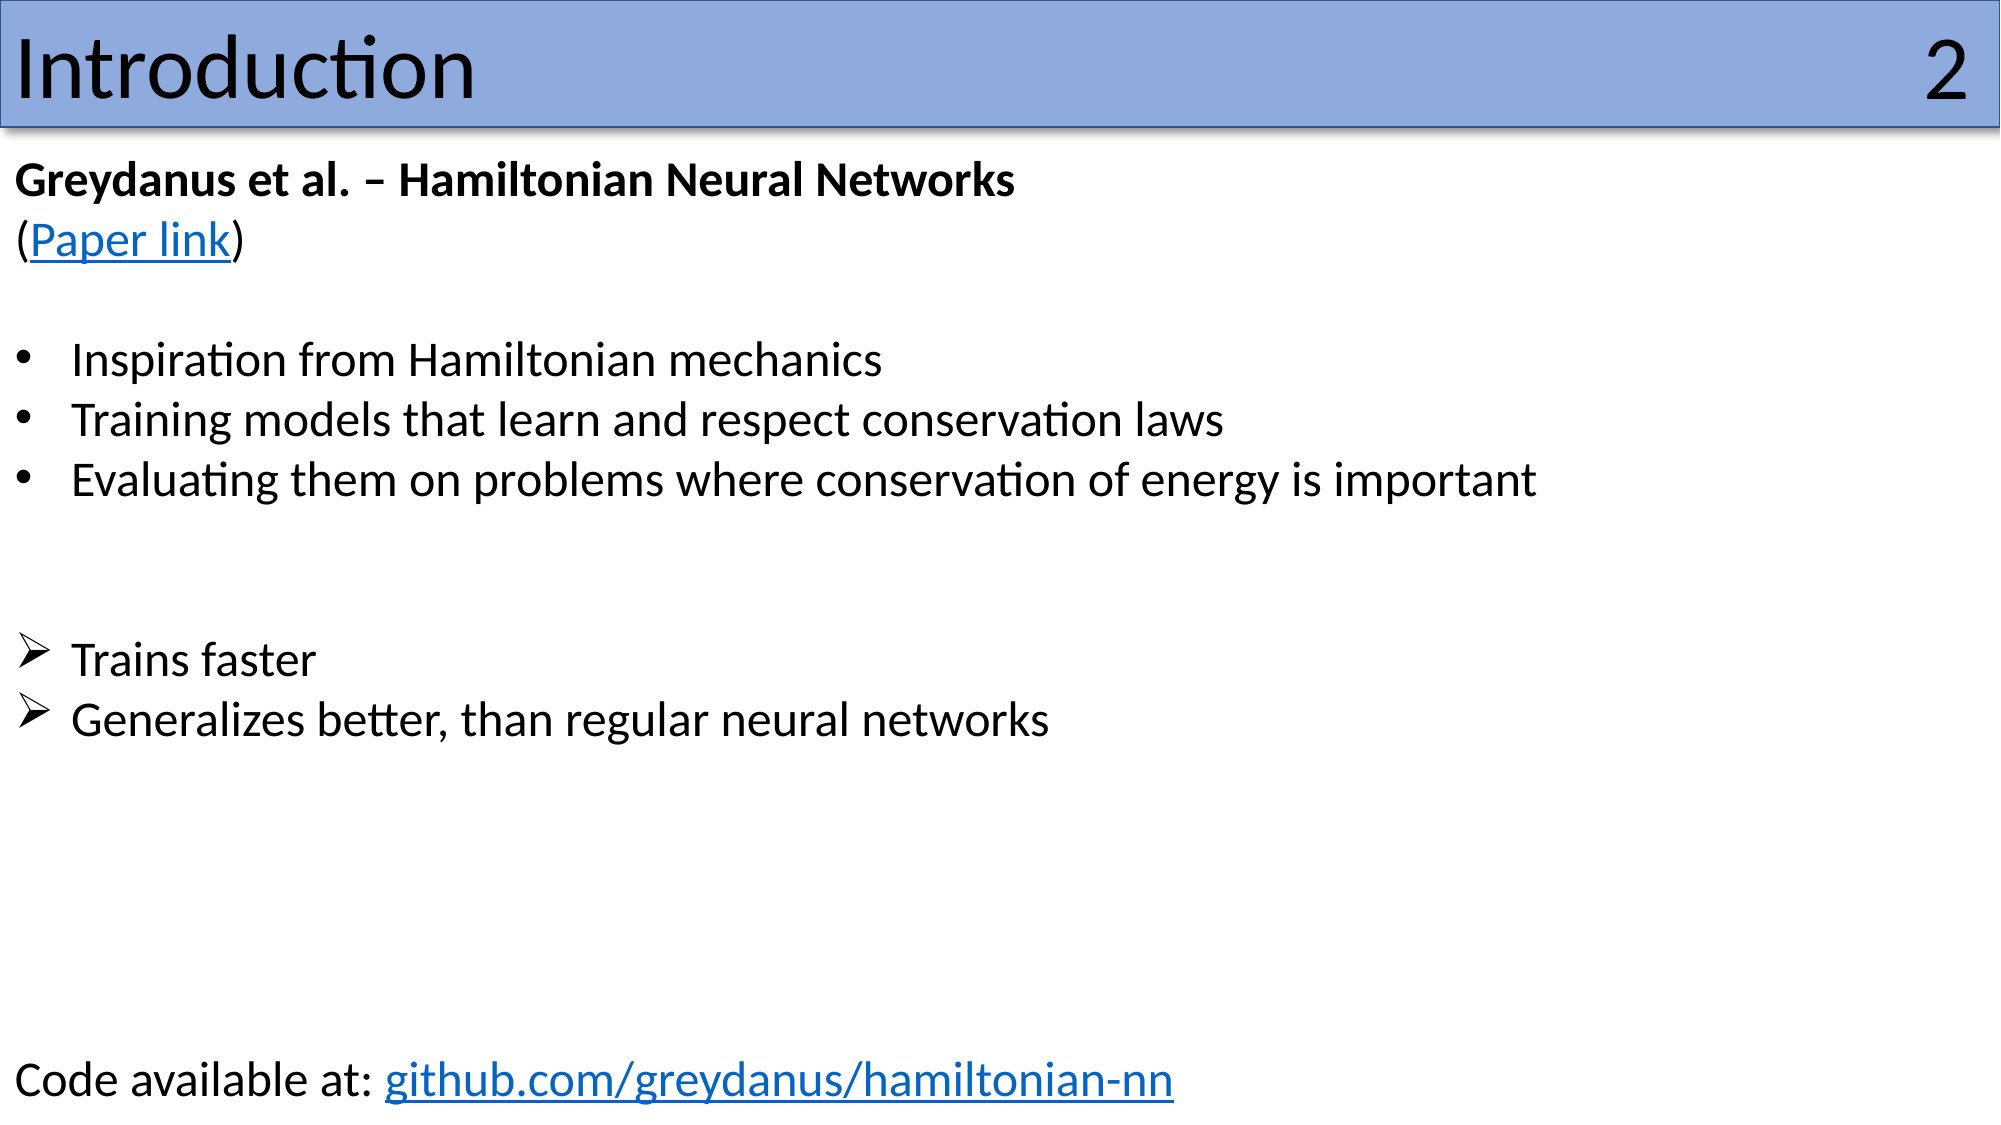

Introduction

2
Greydanus et al. – Hamiltonian Neural Networks
(Paper link)

Inspiration from Hamiltonian mechanics
Training models that learn and respect conservation laws
Evaluating them on problems where conservation of energy is important

Trains faster
Generalizes better, than regular neural networks

Code available at: github.com/greydanus/hamiltonian-nn